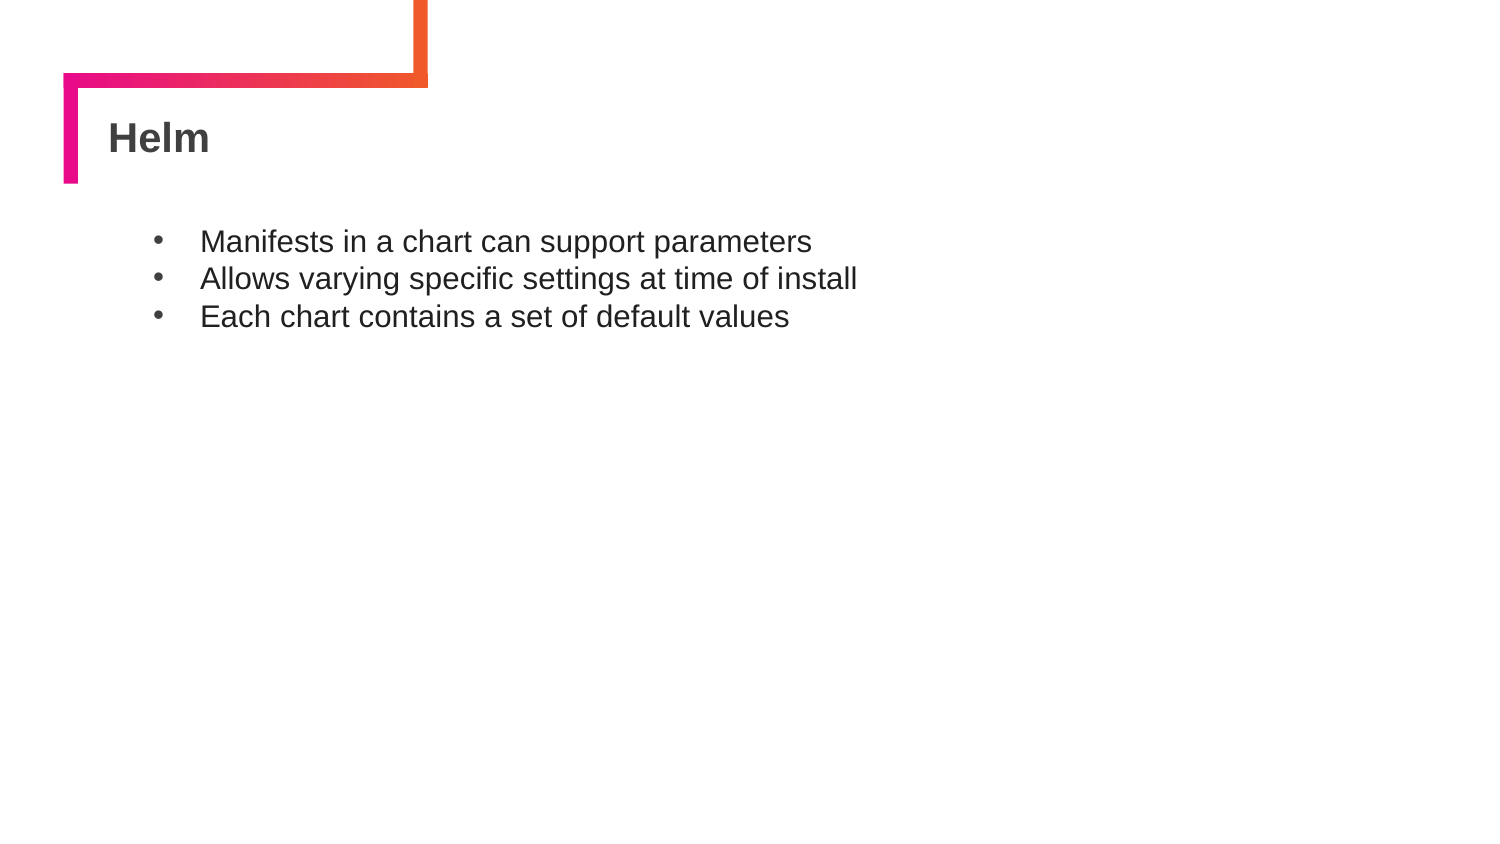

# Helm
Manifests in a chart can support parameters
Allows varying specific settings at time of install
Each chart contains a set of default values

197